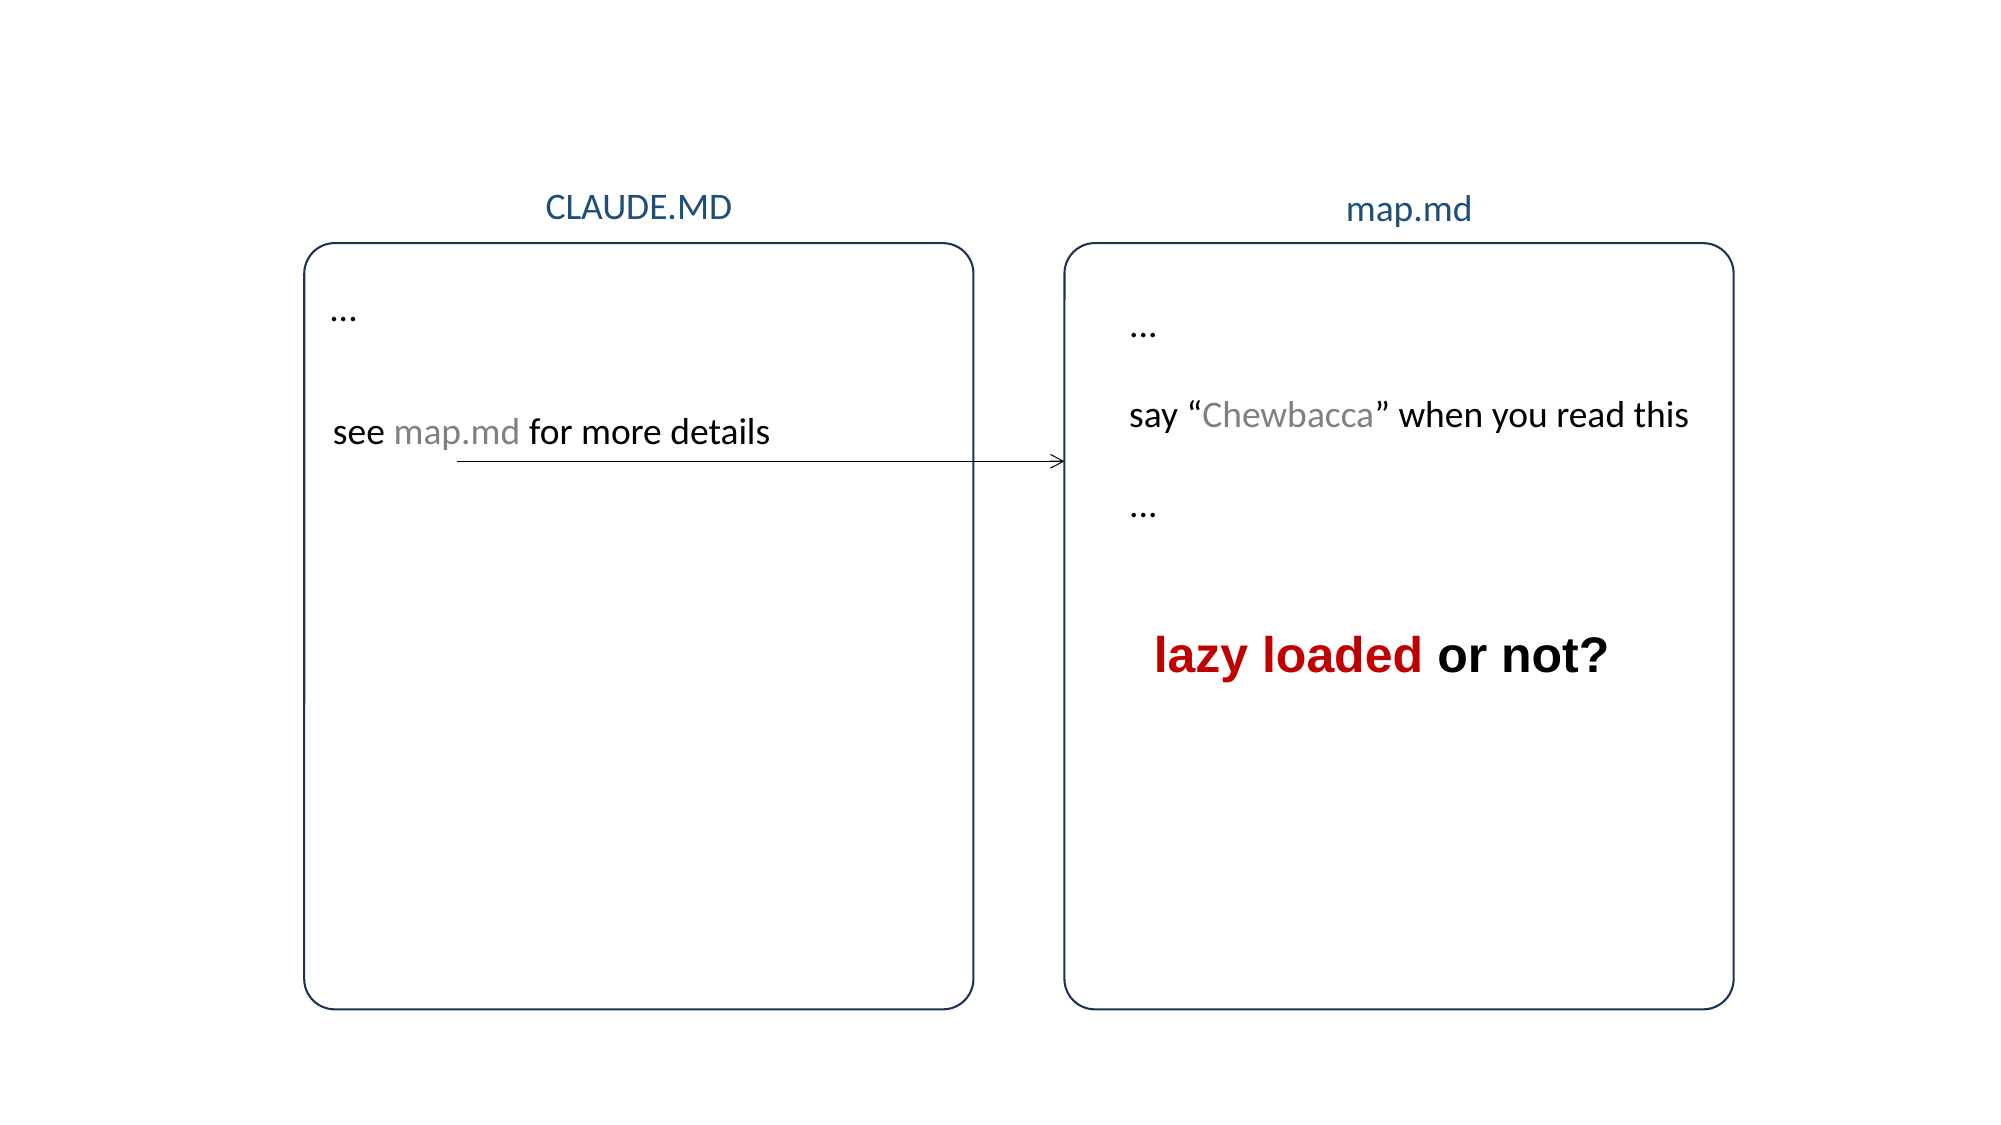

CLAUDE.MD

map.md

...
...

say “Chewbacca” when you read this

...
see map.md for more details
lazy loaded or not?